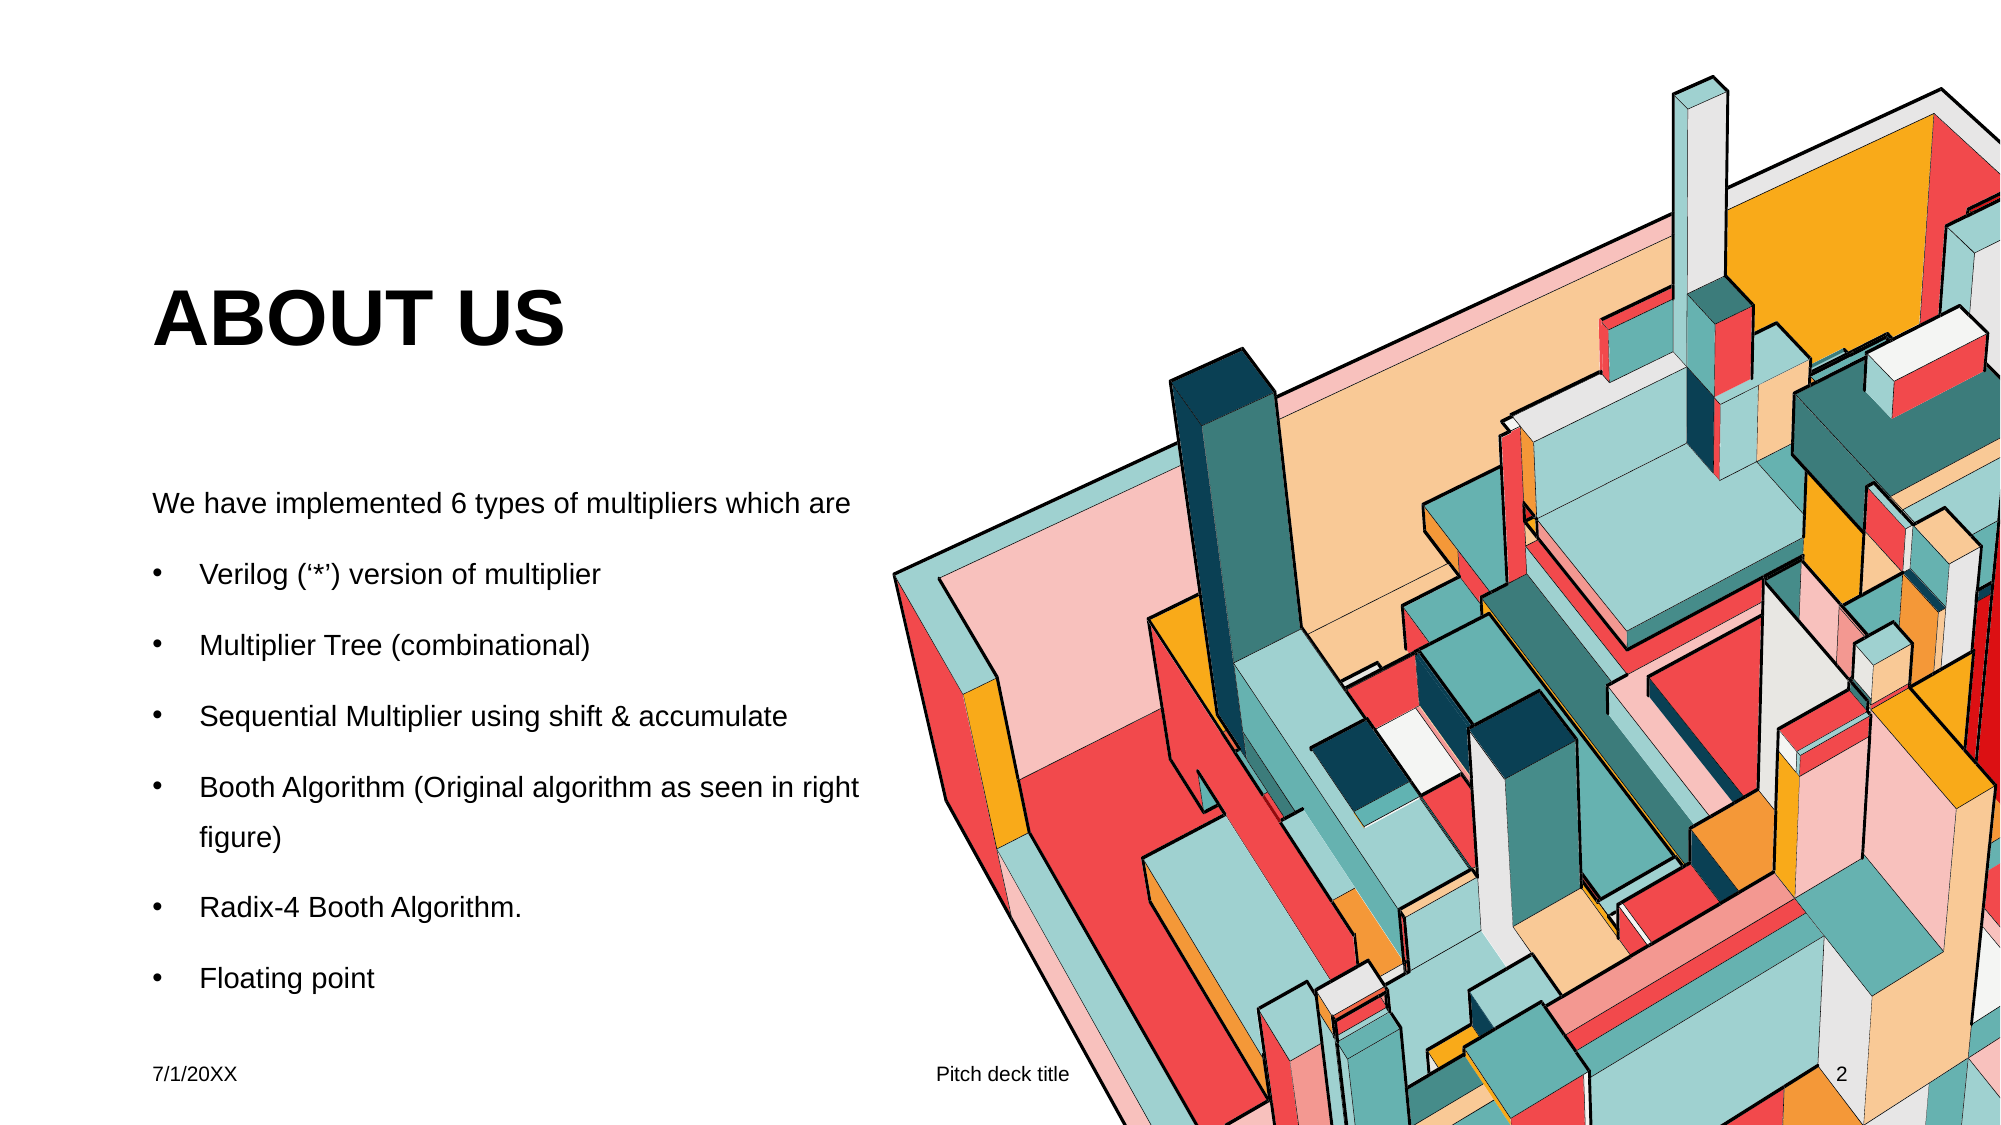

# ABOUT US
We have implemented 6 types of multipliers which are
Verilog (‘*’) version of multiplier
Multiplier Tree (combinational)
Sequential Multiplier using shift & accumulate
Booth Algorithm (Original algorithm as seen in right figure)
Radix-4 Booth Algorithm.
Floating point

7/1/20XX
Pitch deck title
2